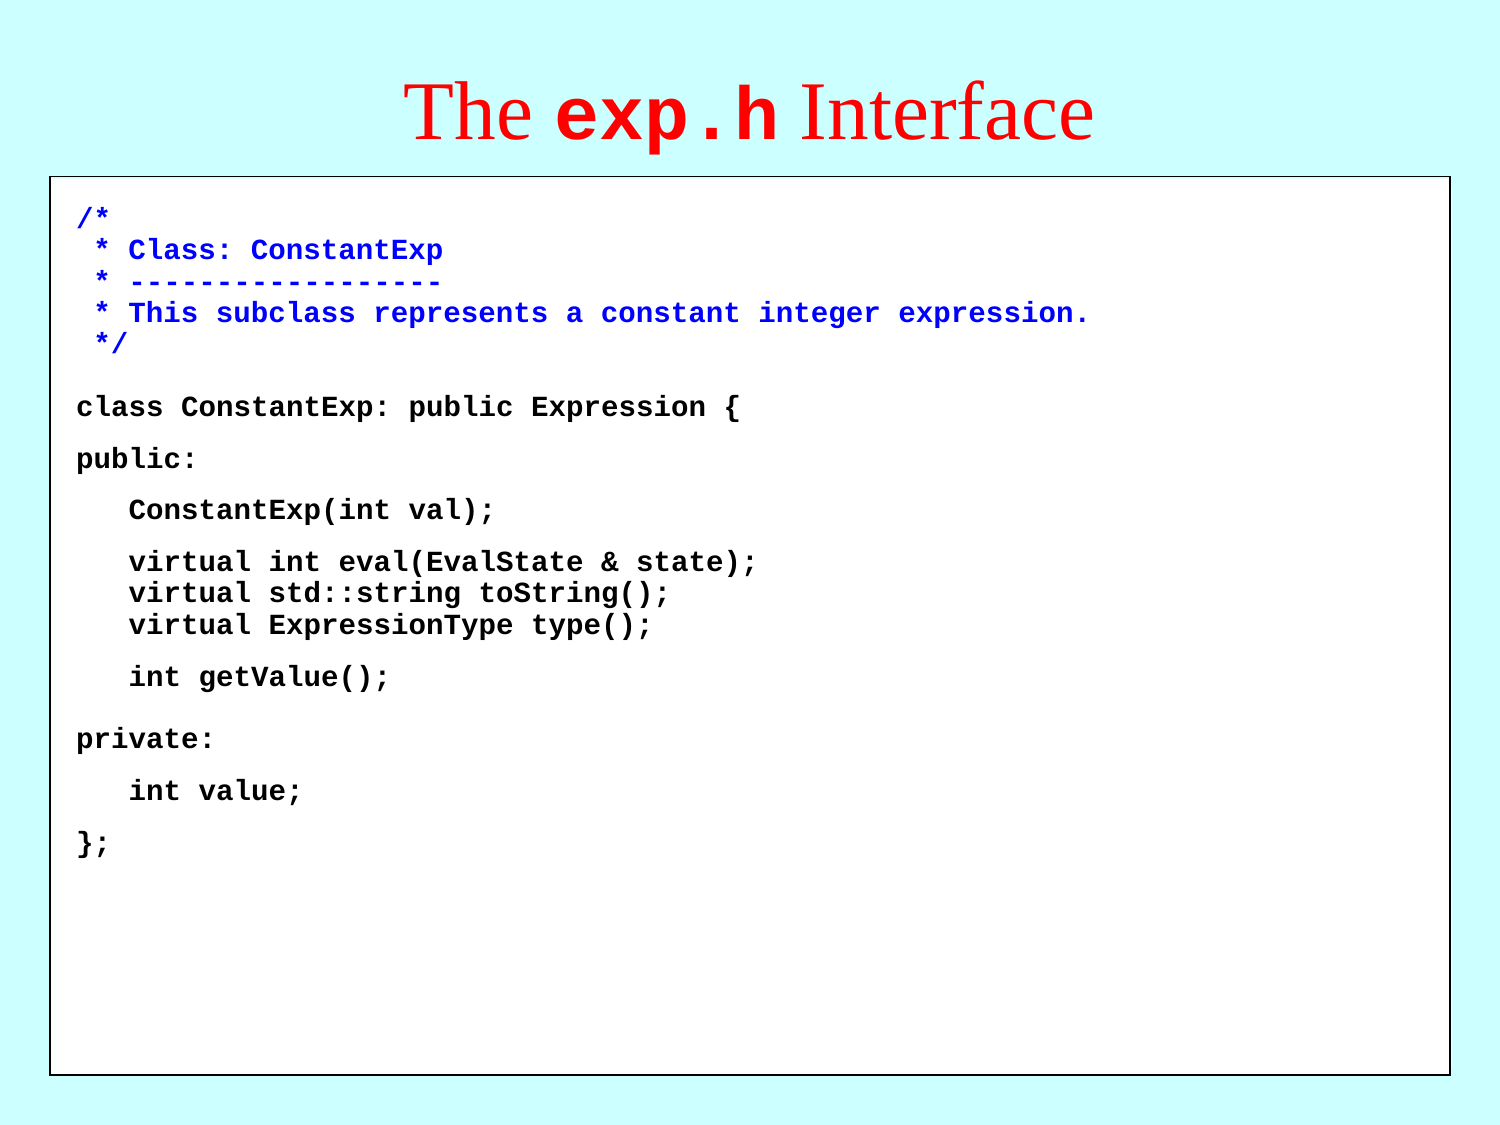

# The exp.h Interface

/*
 * Class: ConstantExp
 * ------------------
 * This subclass represents a constant integer expression.
 */

class ConstantExp: public Expression {

public:

   ConstantExp(int val);

   virtual int eval(EvalState & state);
   virtual std::string toString();
   virtual ExpressionType type();

   int getValue();

private:

   int value;

};
/*
 * Class: Expression
 * -----------------
 * This class is used to represent a node in an expression tree.
 * Expression is an example of an abstract class, which defines the
 * structure and behavior of a set of classes but has no objects of its
 * own.  Any object must be one of its three concrete subclasses:
 *
 *  1. ConstantExp   -- an integer constant
 *  2. IdentifierExp -- a string representing an identifier
 *  3. CompoundExp   -- two expressions combined by an operator
 *
 * The abstract class defines an interface common to all Expression objects;
 * each subclass provides its own implementation of the common interface.
 */

class Expression {

public:

   Expression();
   virtual ~Expression();
   virtual int eval(EvalState & state) = 0;
   virtual std::string toString() = 0;
   virtual ExpressionType type() = 0;

};